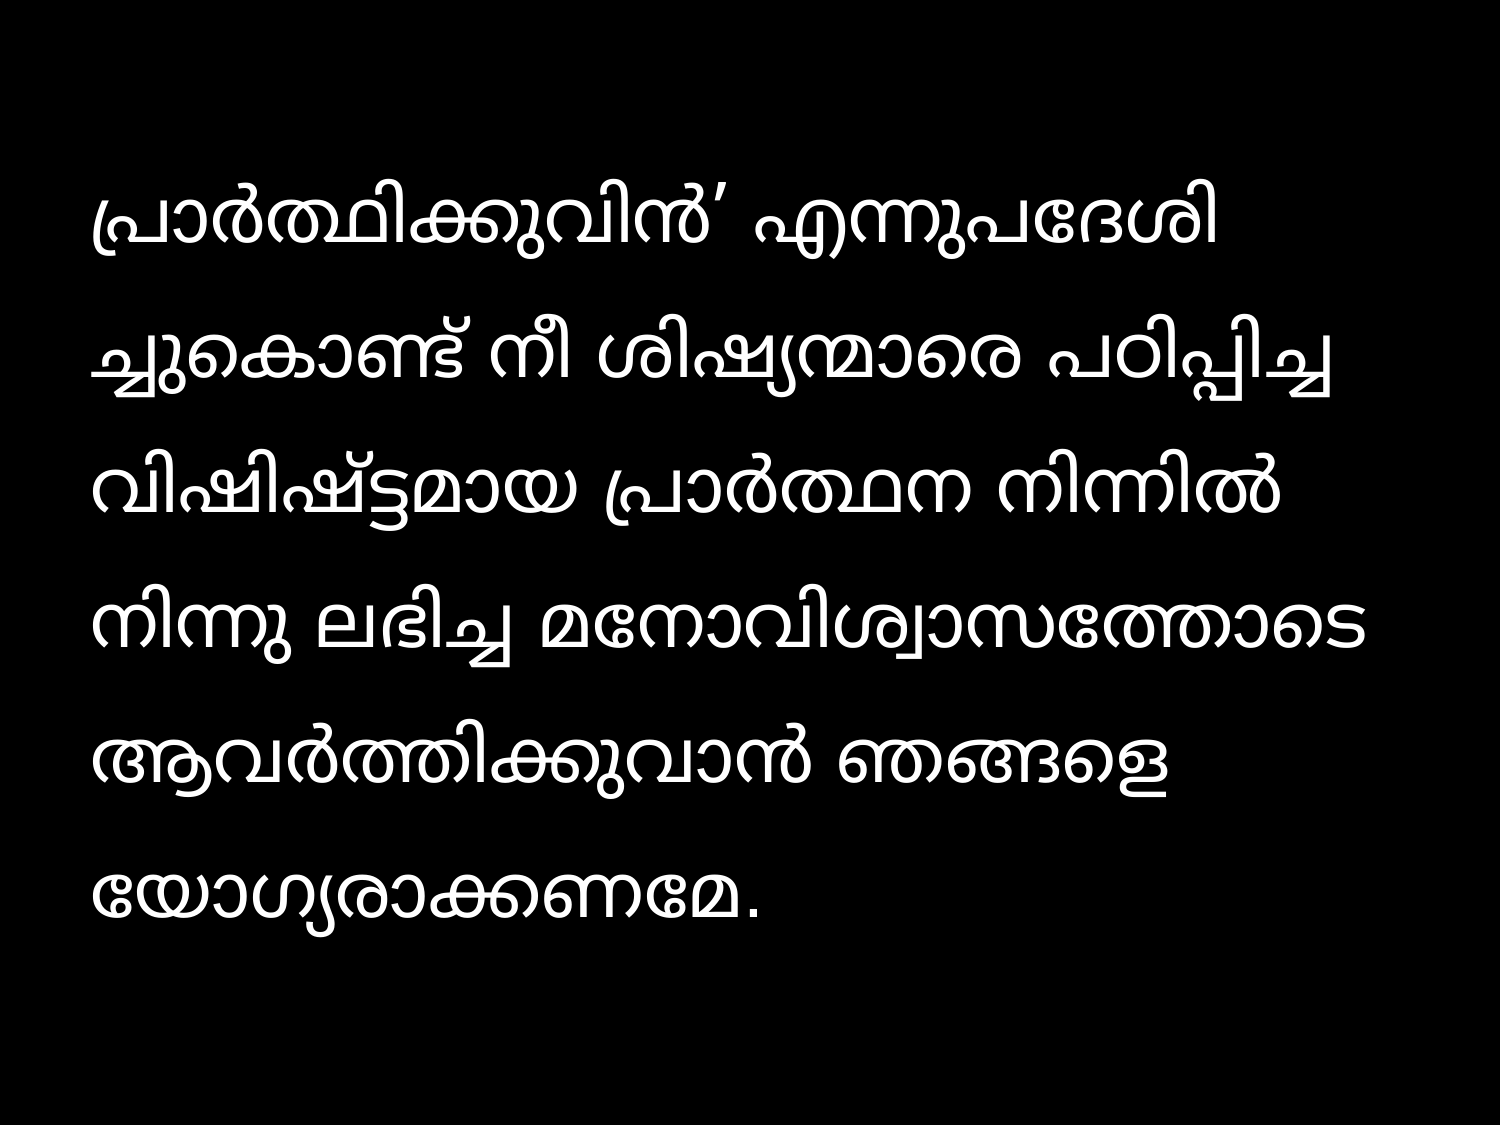

പ്രാര്‍ത്ഥിക്കുവിന്‍’ എന്നുപദേശി ച്ചുകൊണ്ട് നീ ശിഷ്യന്മാരെ പഠിപ്പിച്ച വിഷിഷ്ട്ടമായ പ്രാര്‍ത്ഥന നിന്നില്‍നിന്നു ലഭിച്ച മനോവിശ്വാസത്തോടെ ആവര്‍ത്തിക്കുവാന്‍ ഞങ്ങളെ യോഗ്യരാക്കണമേ.